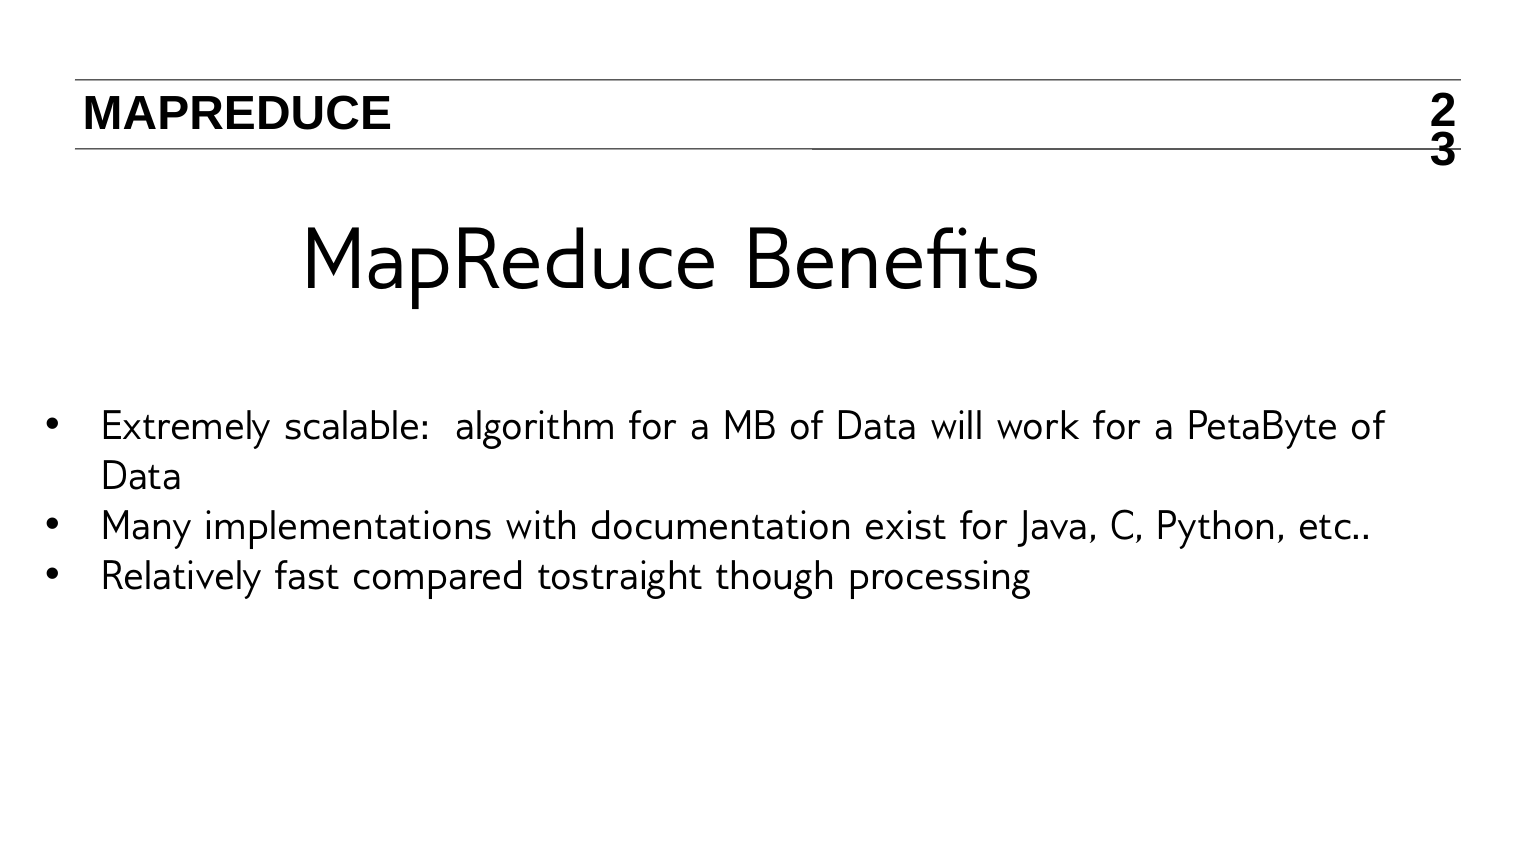

mapreduce
23
MapReduce Benefits
Extremely scalable:  algorithm for a MB of Data will work for a PetaByte of Data
Many implementations with documentation exist for Java, C, Python, etc..
Relatively fast compared tostraight though processing